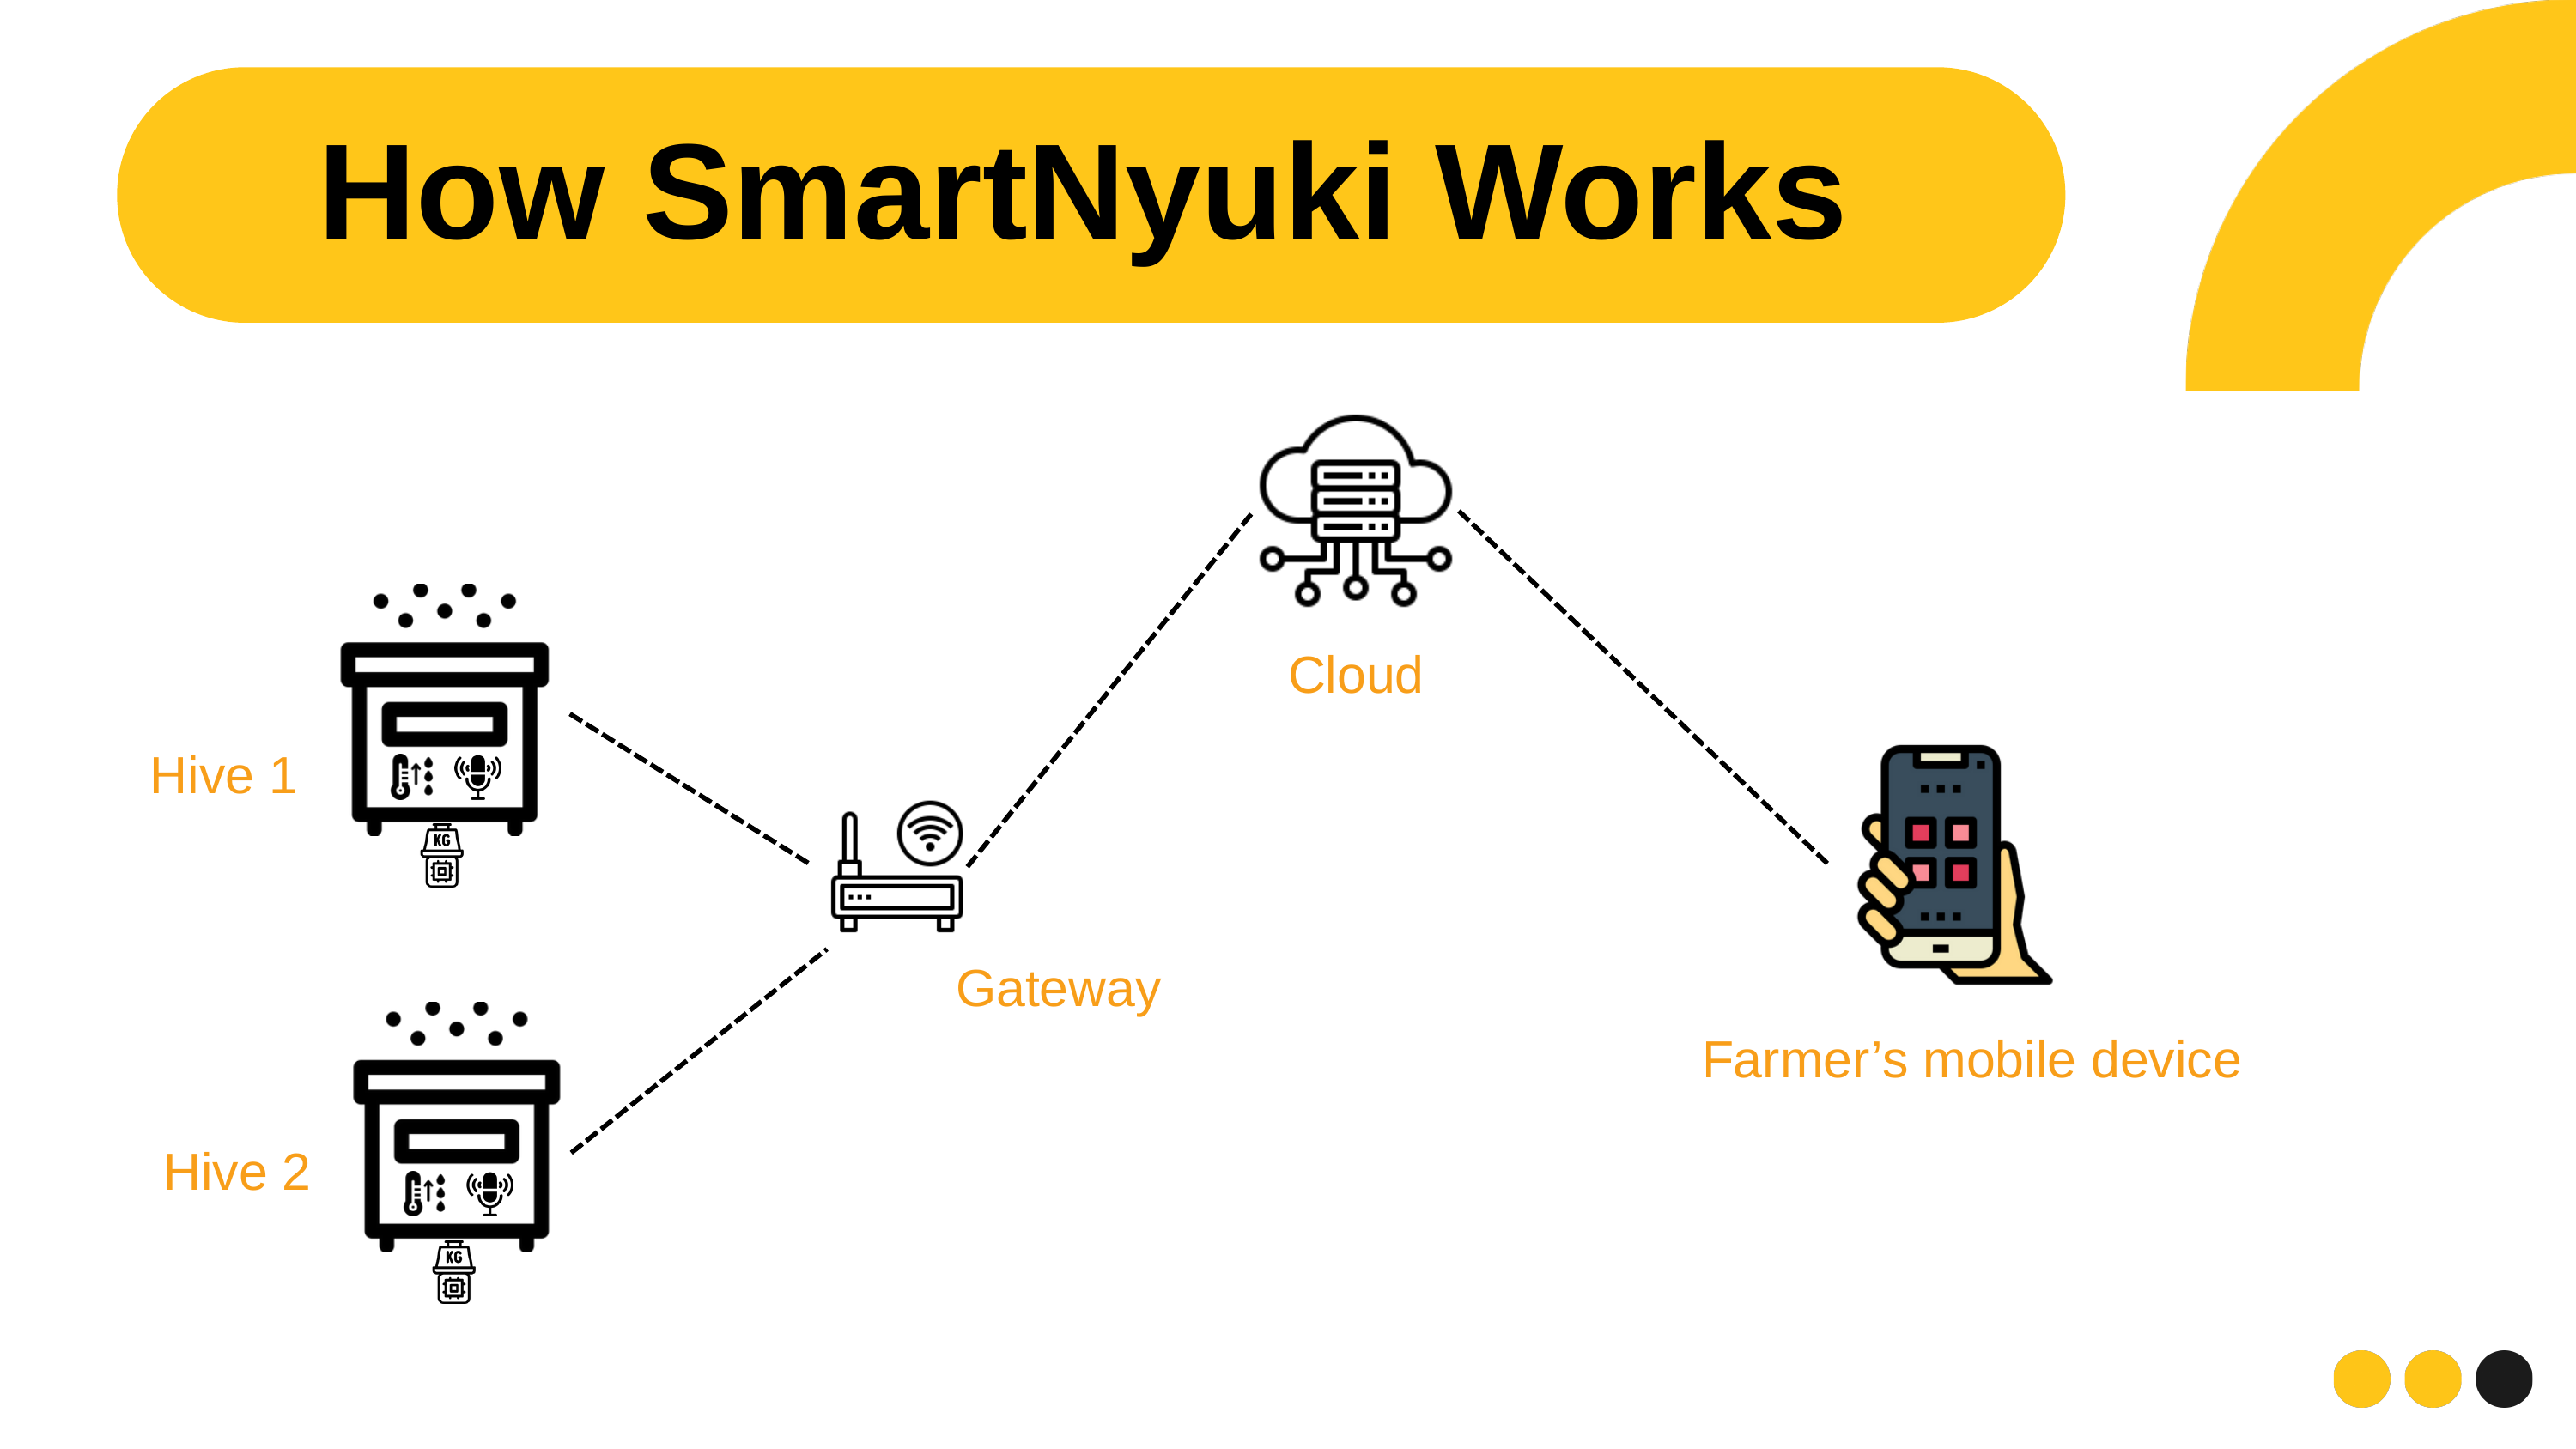

How SmartNyuki Works

Cloud

Hive 1

Gateway

Farmer’s mobile device
Hive 2